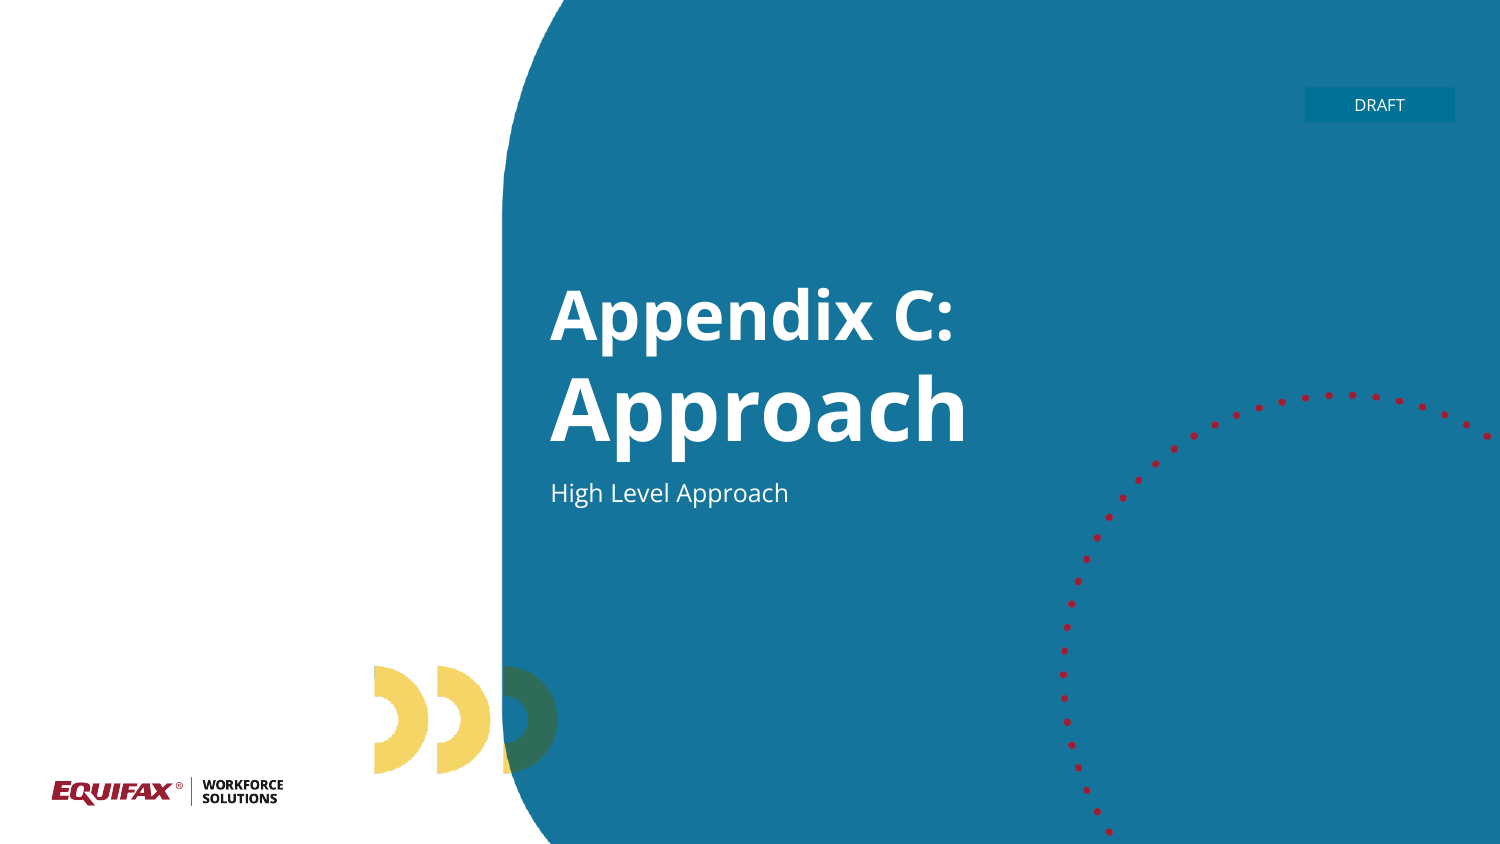

DRAFT
# Appendix C:
Approach
High Level Approach